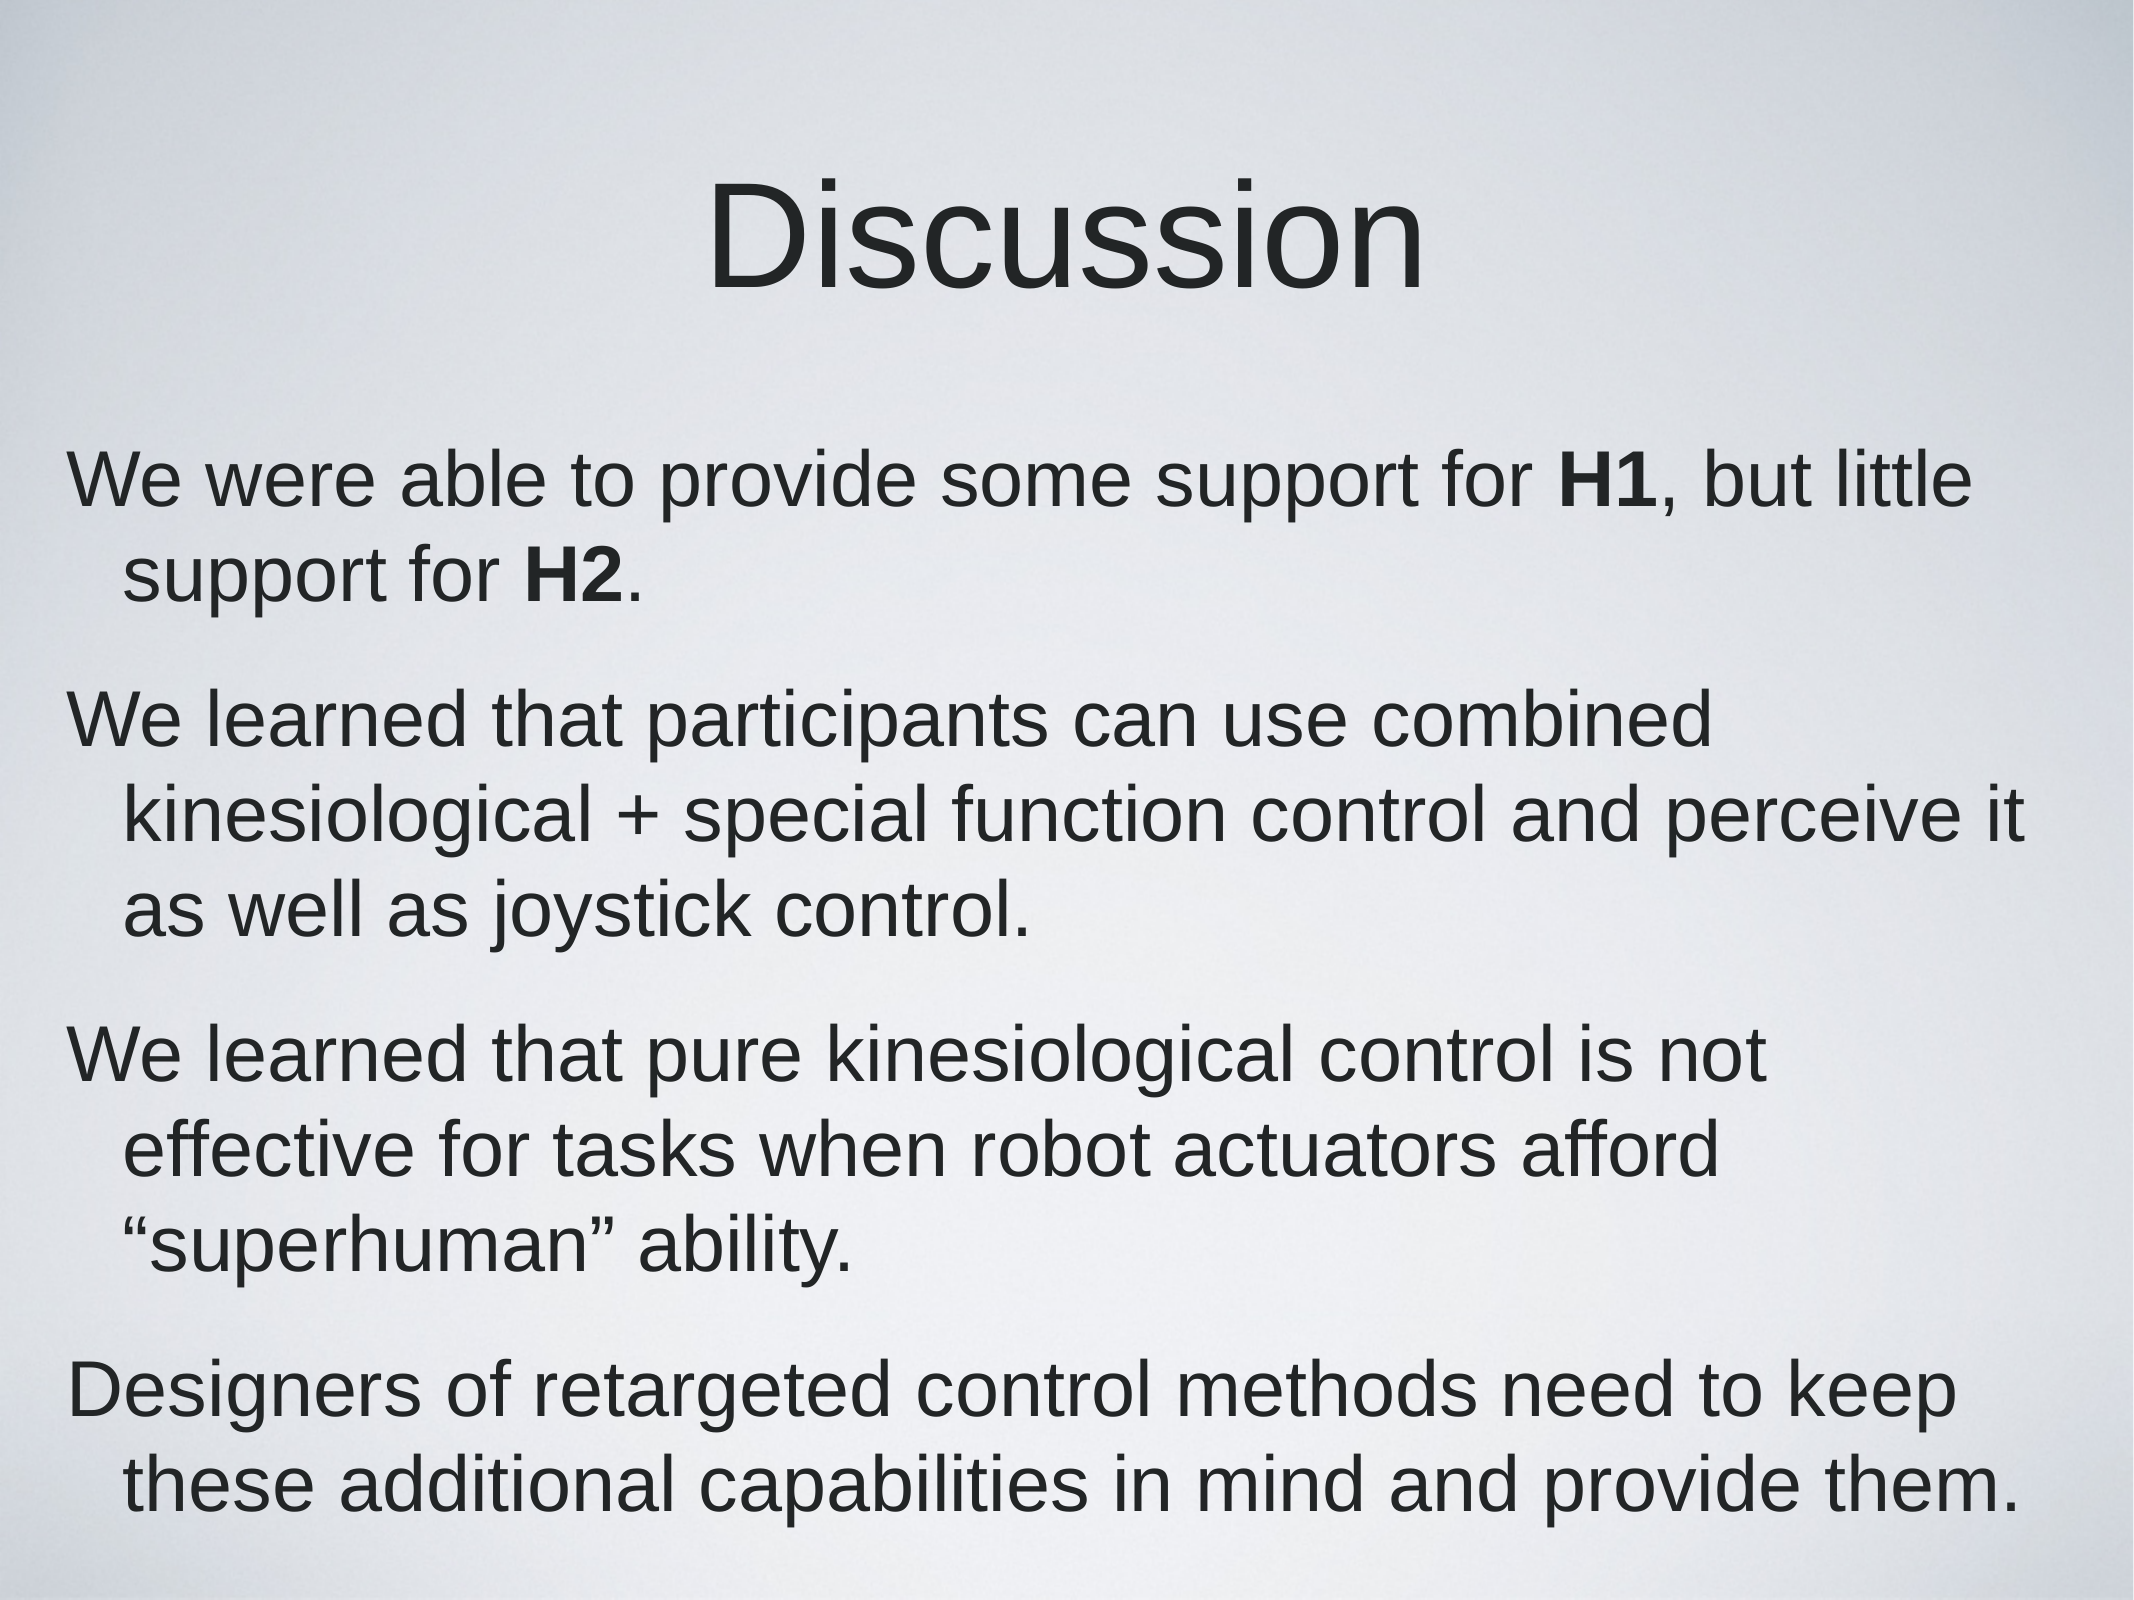

# Discussion
We were able to provide some support for H1, but little support for H2.
We learned that participants can use combined kinesiological + special function control and perceive it as well as joystick control.
We learned that pure kinesiological control is not effective for tasks when robot actuators afford “superhuman” ability.
Designers of retargeted control methods need to keep these additional capabilities in mind and provide them.